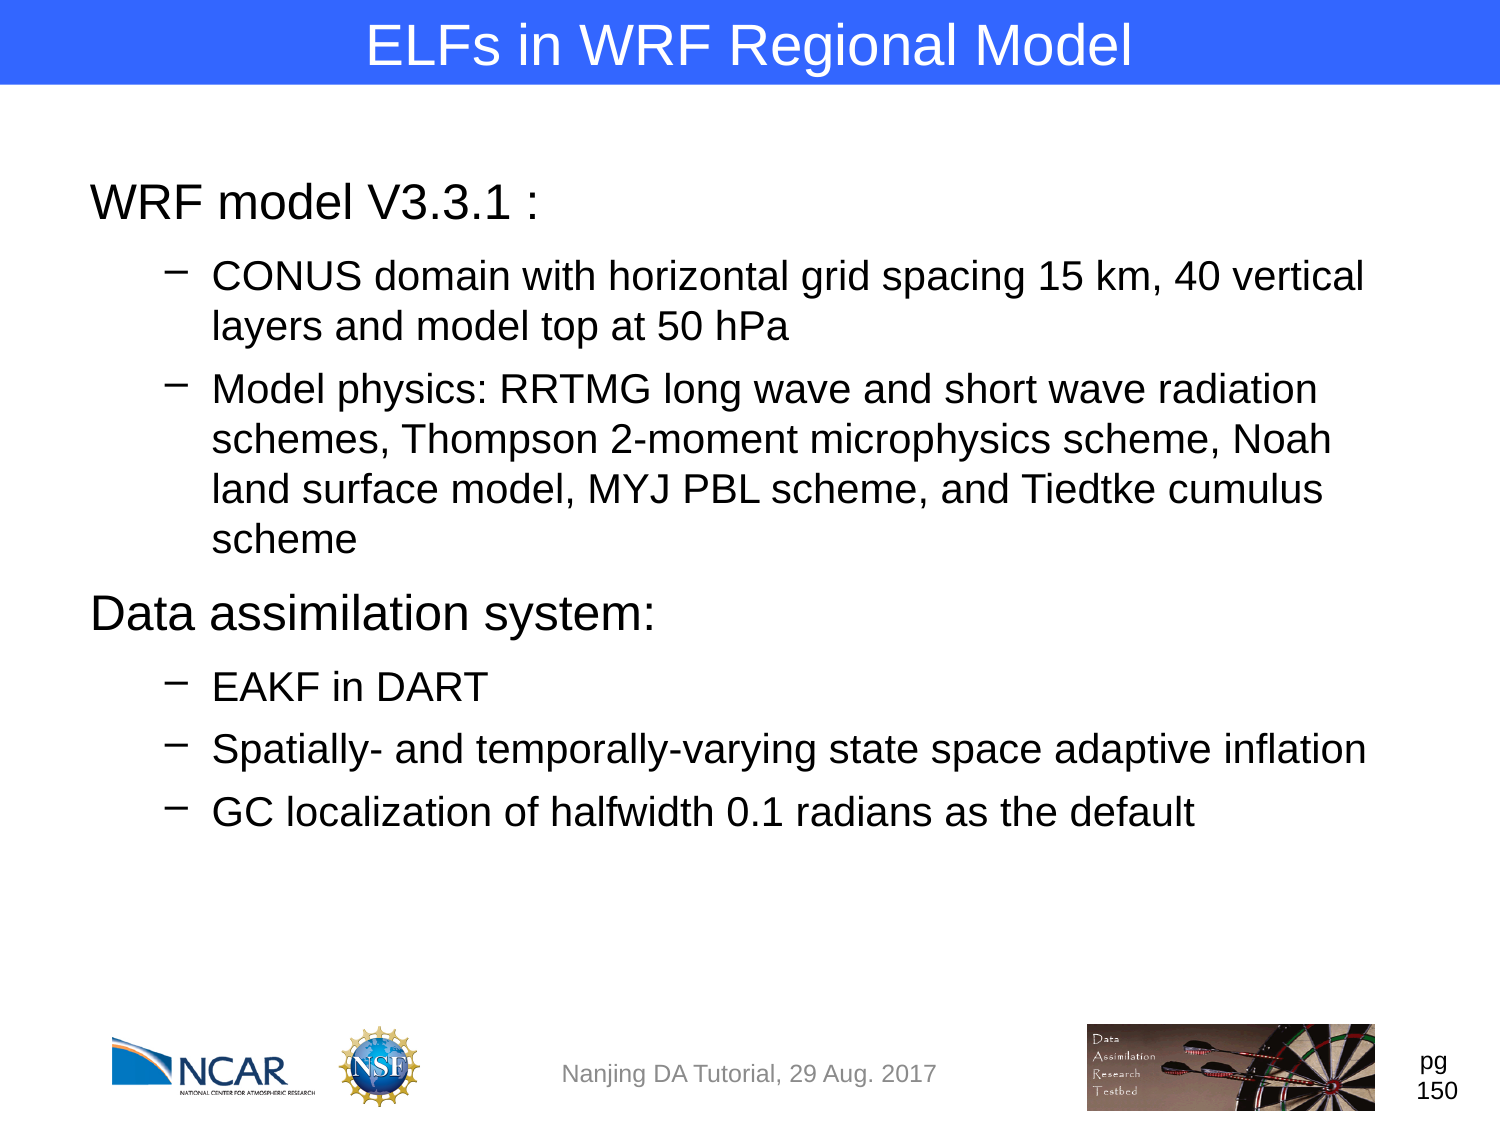

ELFs in WRF Regional Model
WRF model V3.3.1 :
CONUS domain with horizontal grid spacing 15 km, 40 vertical layers and model top at 50 hPa
Model physics: RRTMG long wave and short wave radiation schemes, Thompson 2-moment microphysics scheme, Noah land surface model, MYJ PBL scheme, and Tiedtke cumulus scheme
Data assimilation system:
EAKF in DART
Spatially- and temporally-varying state space adaptive inflation
GC localization of halfwidth 0.1 radians as the default

Nanjing DA Tutorial, 29 Aug. 2017